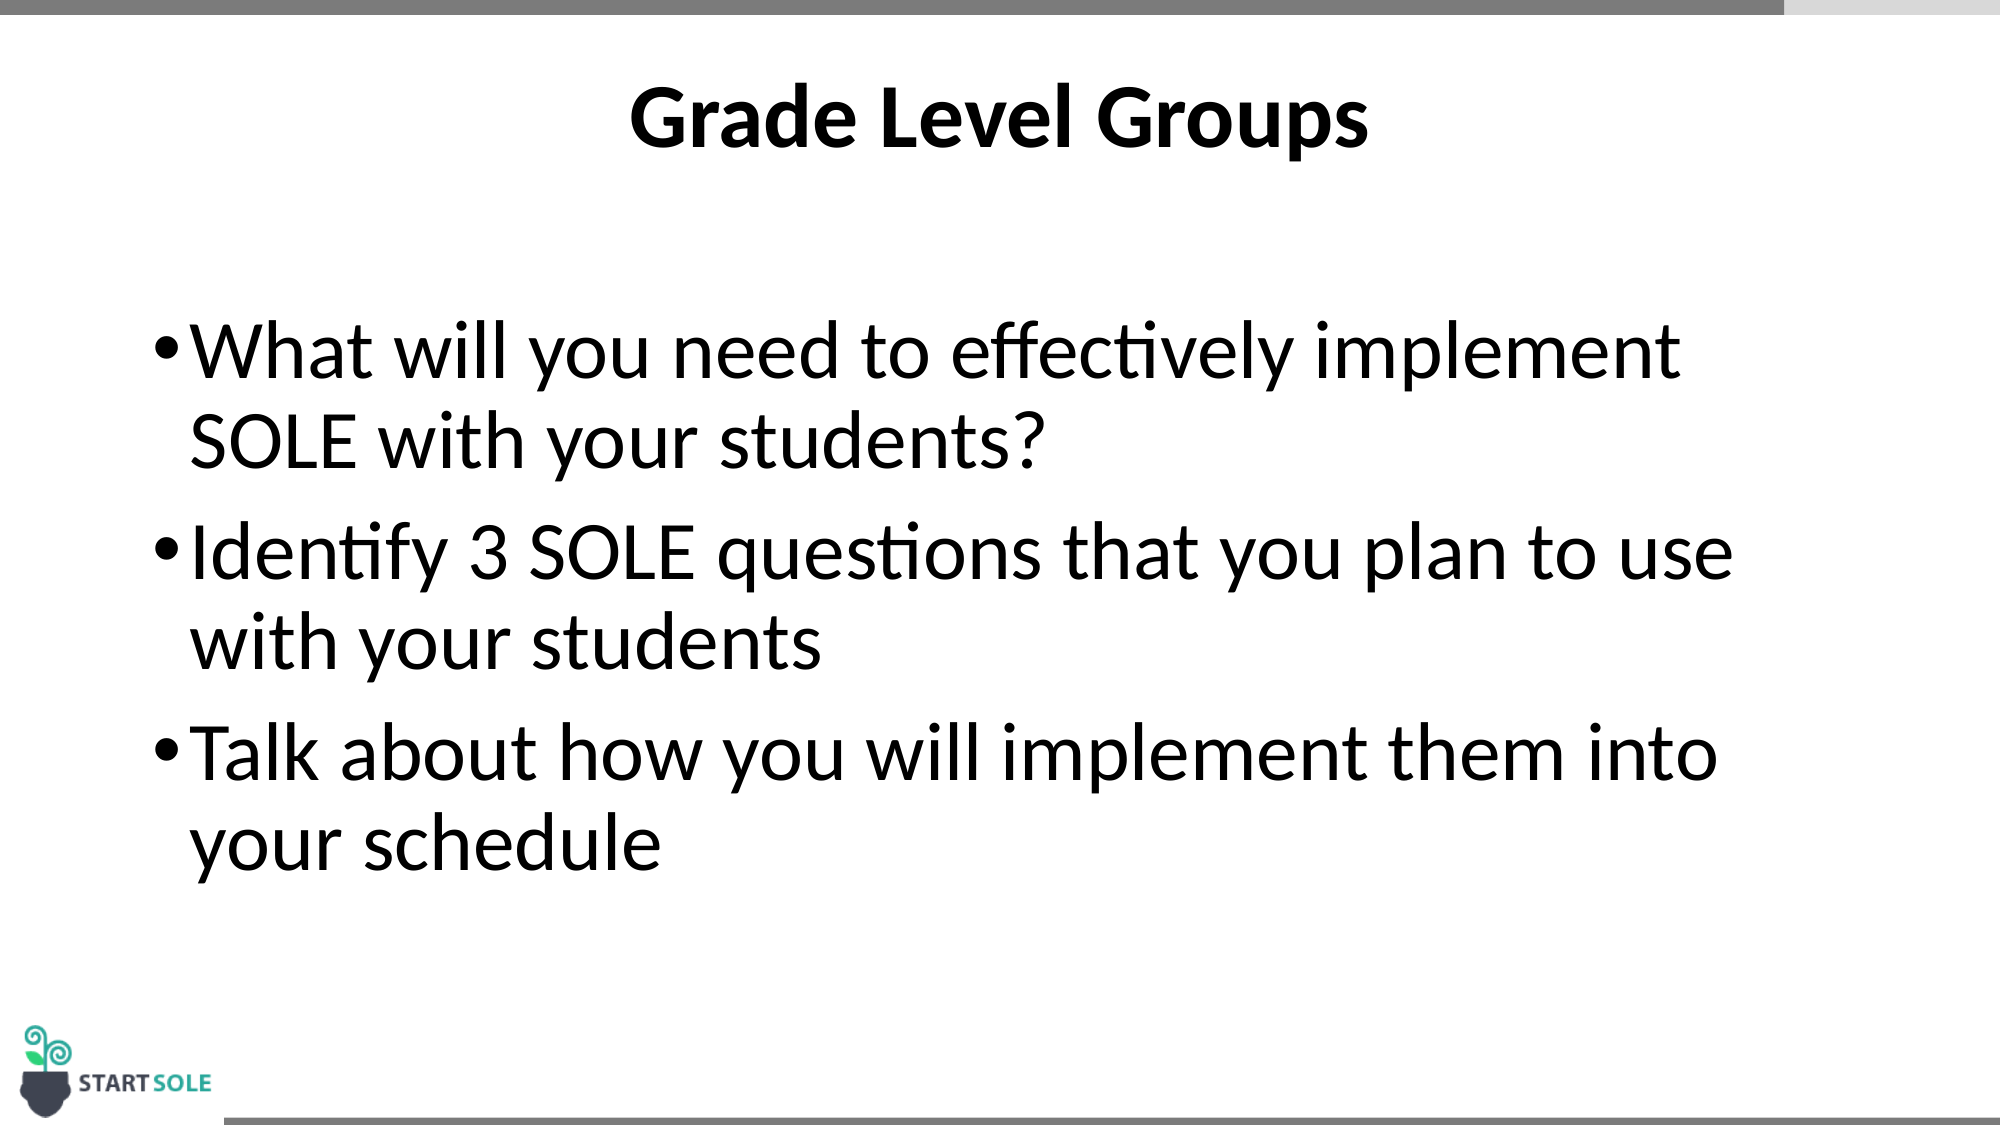

# Grade Level Groups
What will you need to effectively implement SOLE with your students?
Identify 3 SOLE questions that you plan to use with your students
Talk about how you will implement them into your schedule